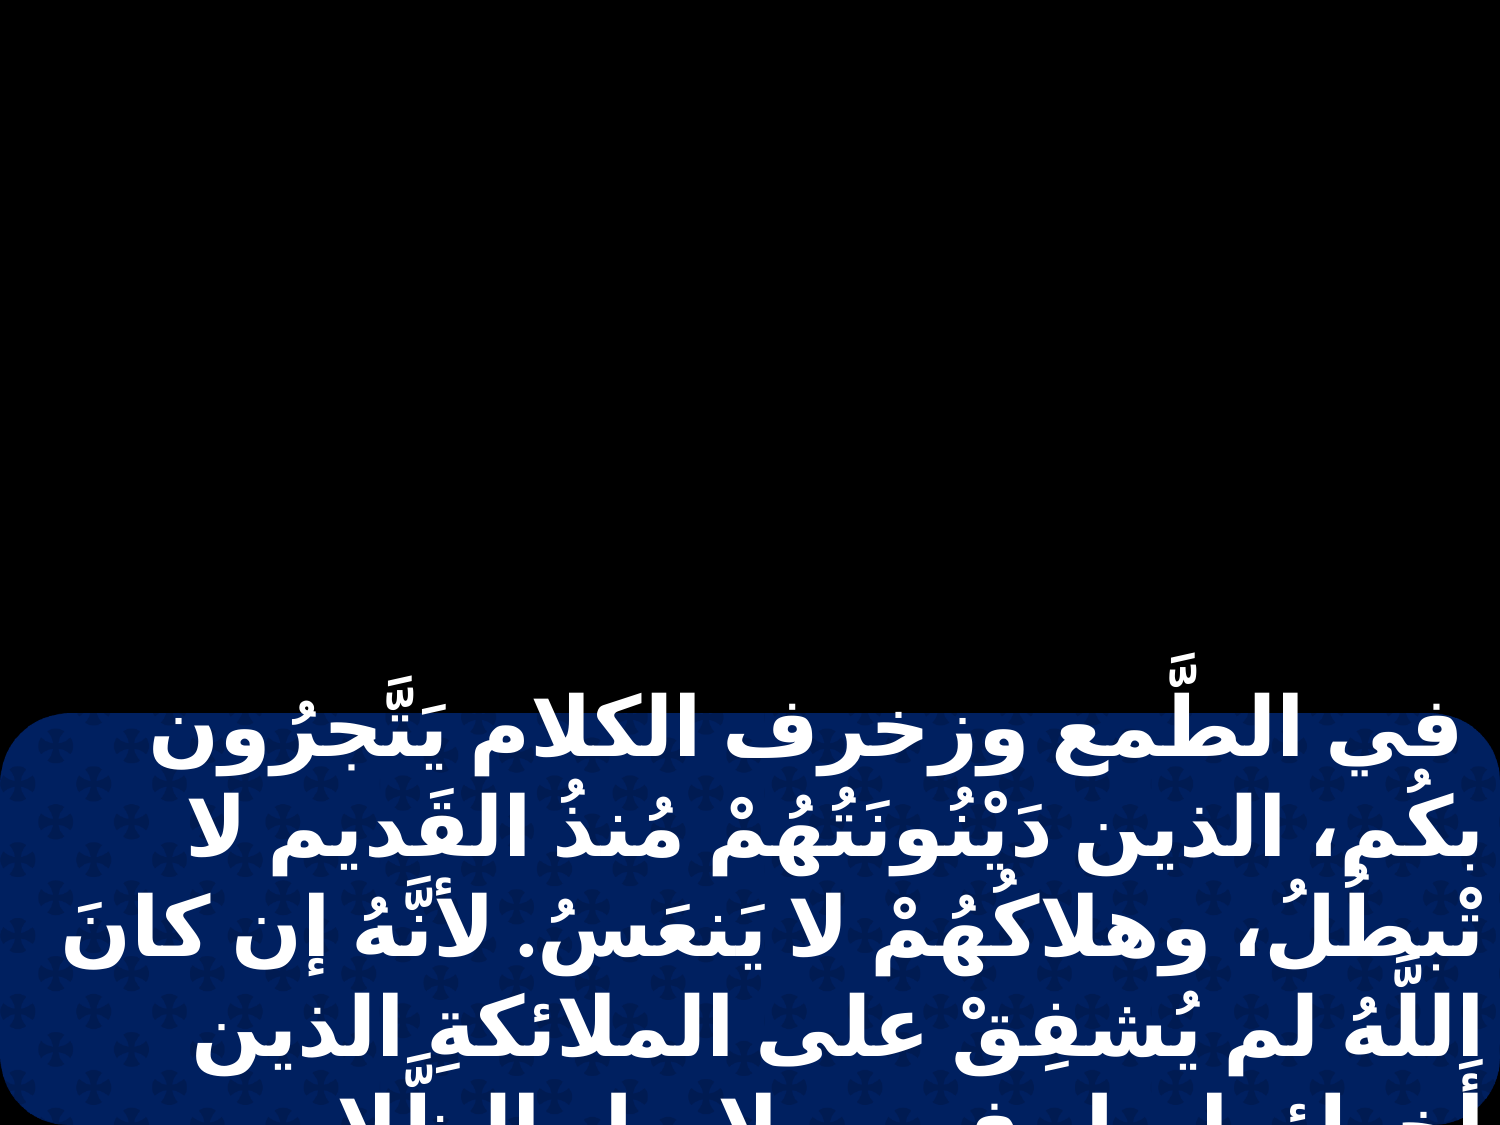

في الطَّمع وزخرف الكلام يَتَّجرُون بكُم، الذين دَيْنُونَتُهُمْ مُنذُ القَديم لا تْبطُلُ، وهلاكُهُمْ لا يَنعَسُ. لأنَّهُ إن كانَ اللَّهُ لم يُشفِقْ على الملائكةِ الذين أَخطئوا، بل في سلاسِل الظَّلام